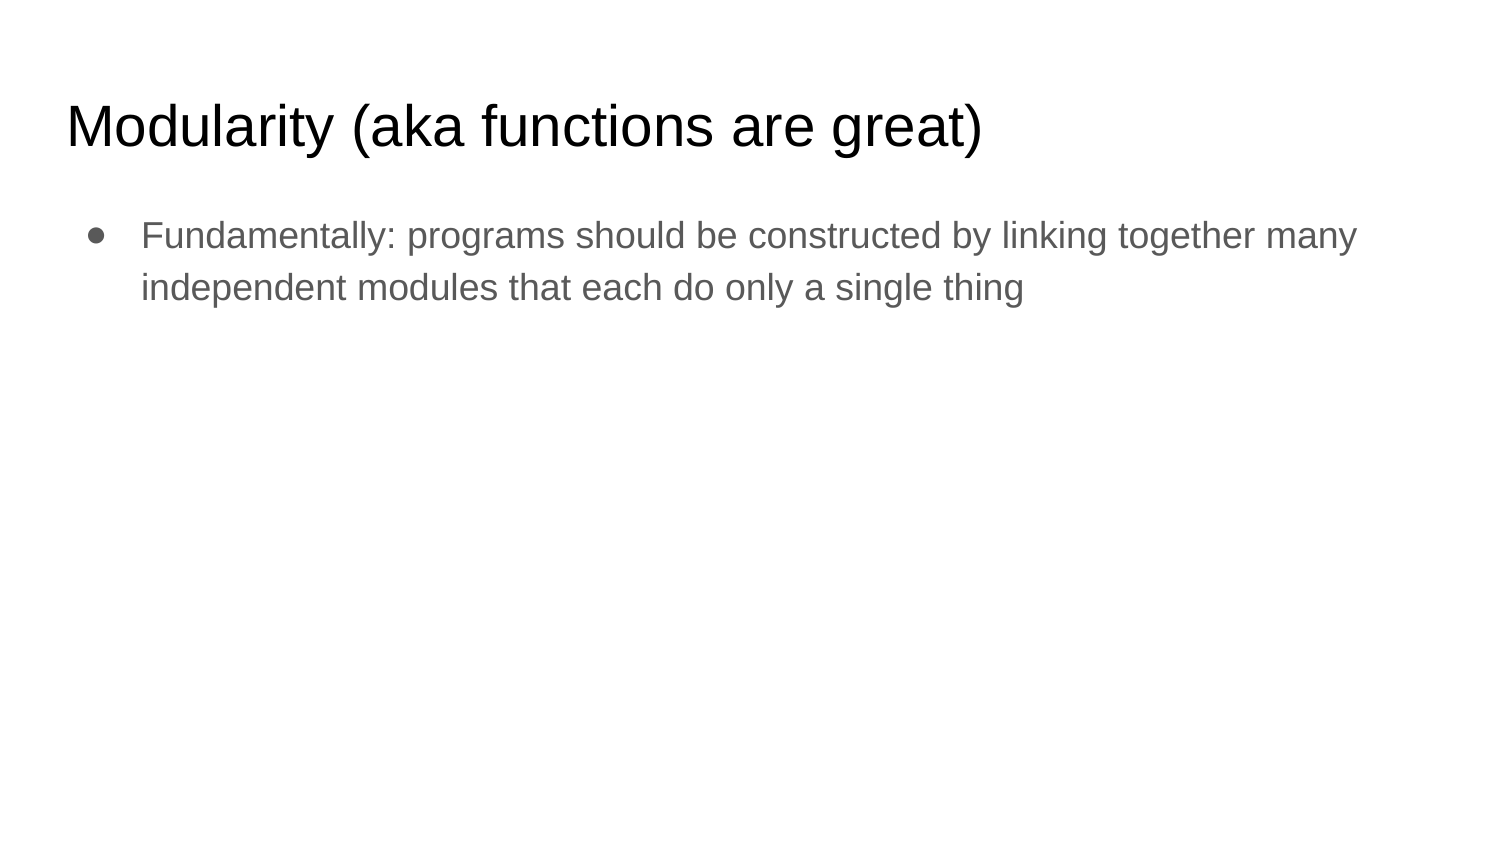

# Modularity (aka functions are great)
Fundamentally: programs should be constructed by linking together many independent modules that each do only a single thing